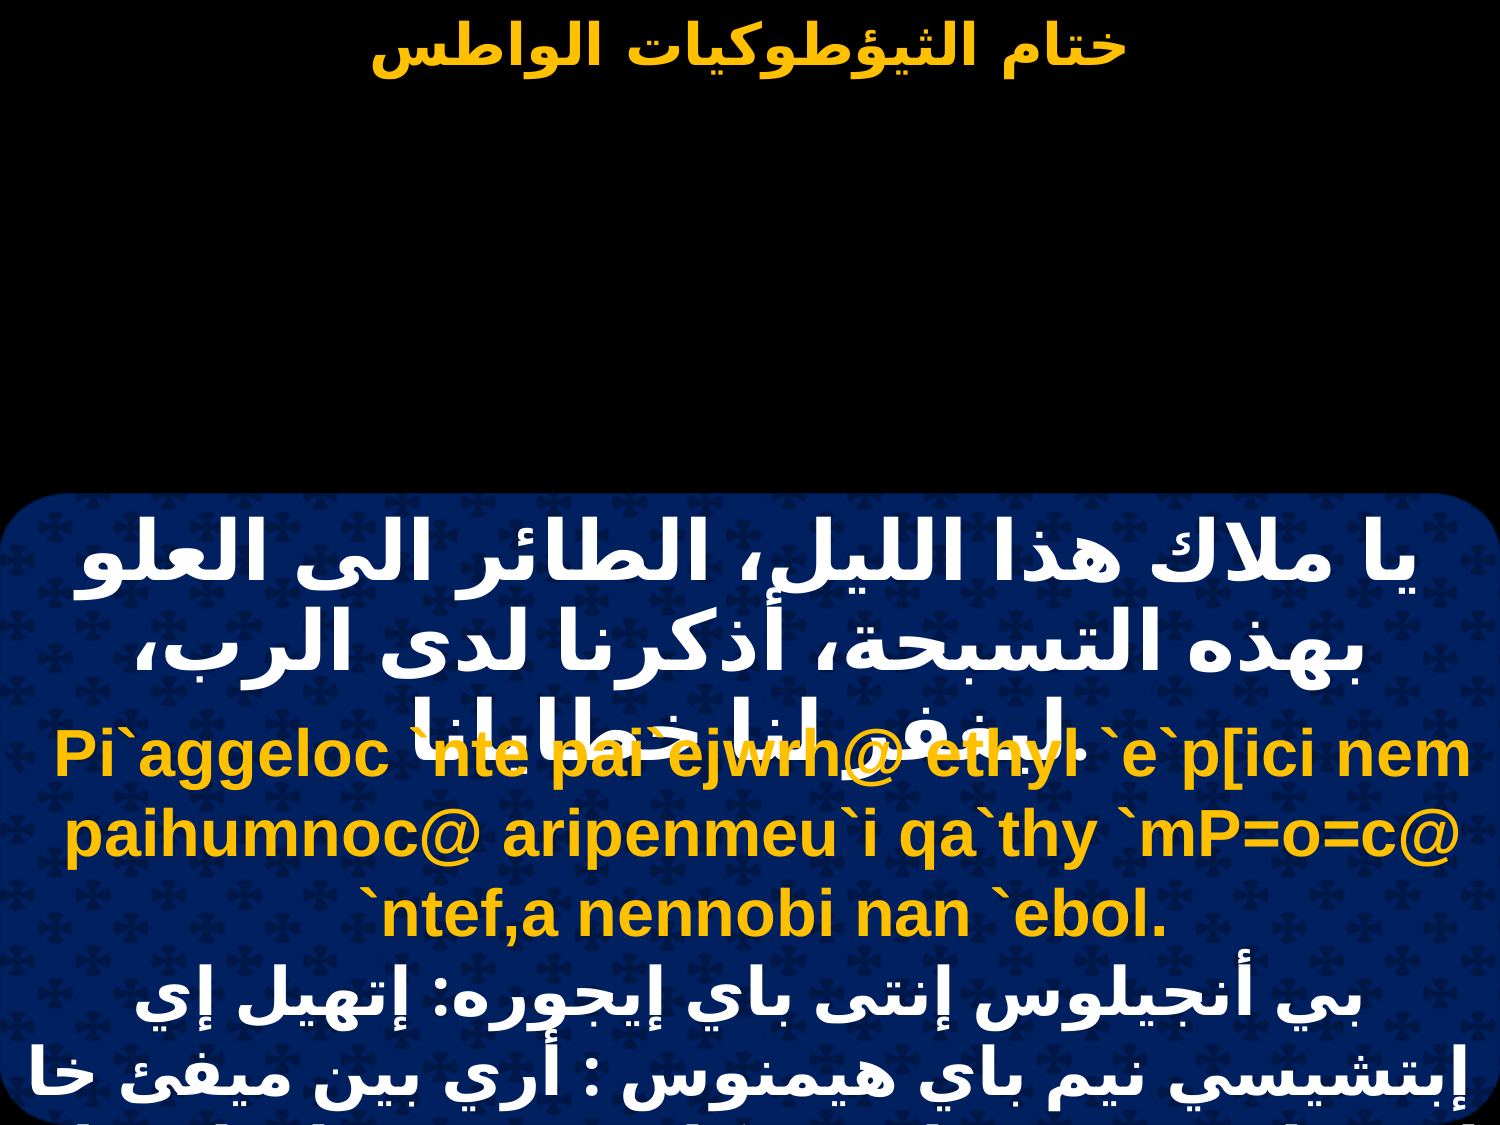

يا ملاك هذا الليل، الطائر الى العلو بهذه التسبحة، أذكرنا لدى الرب، ليغفر لنا خطايانا.

Pi`aggeloc `nte pai`ejwrh@ ethyl `e`p[ici nem paihumnoc@ aripenmeu`i qa`thy `mP=o=c@ `ntef,a nennobi nan `ebol.

بي أنجيلوس إنتى باي إيجوره: إتهيل إي إبتشيسي نيم باي هيمنوس : أري بين ميفئ خا إتهي إمبشويس: إنتيف كانين نوفي نان إيفول.